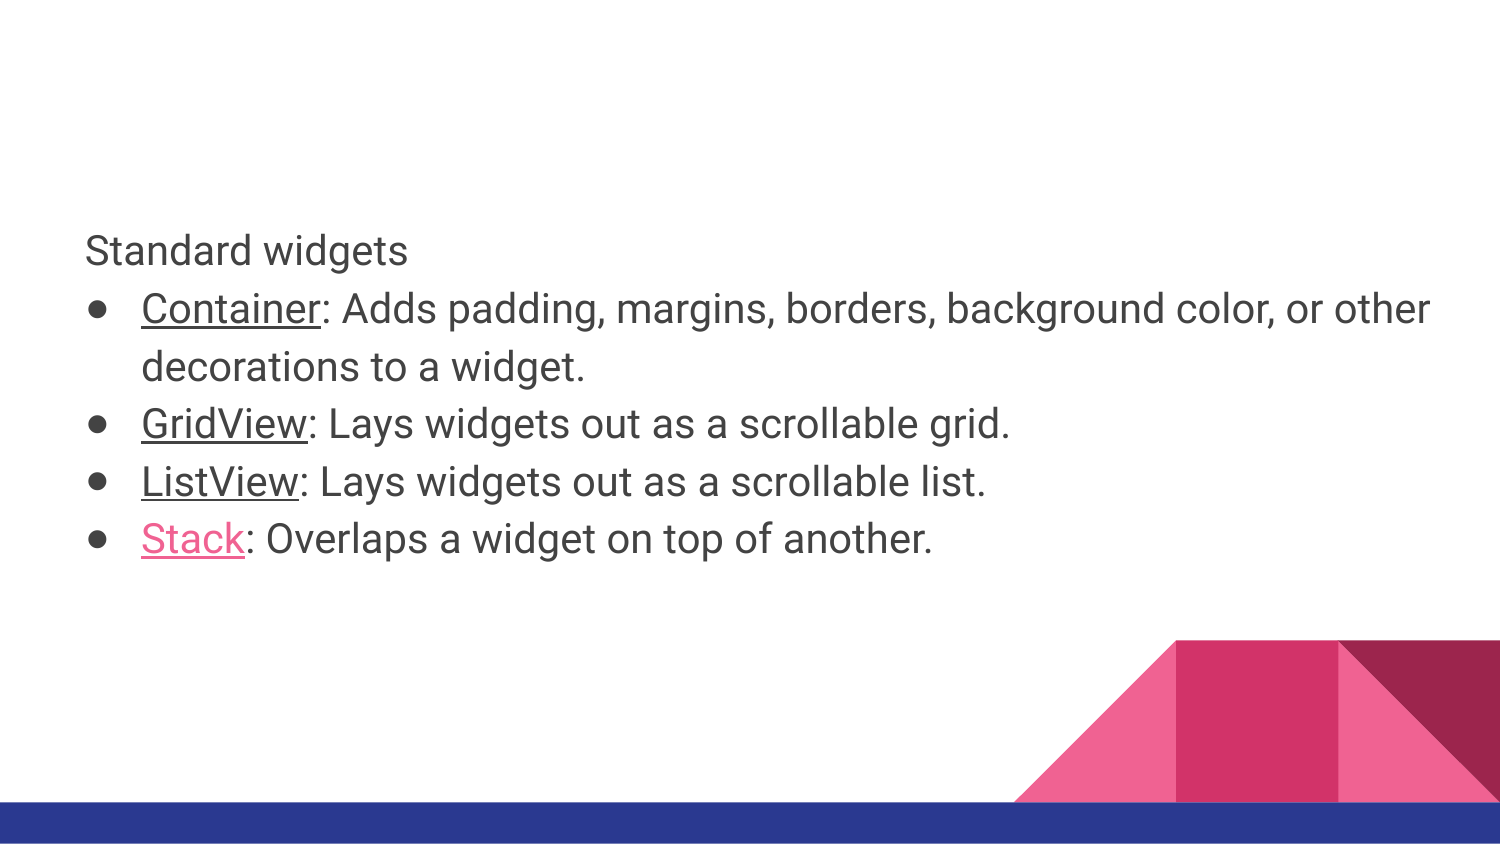

#
Standard widgets
Container: Adds padding, margins, borders, background color, or other decorations to a widget.
GridView: Lays widgets out as a scrollable grid.
ListView: Lays widgets out as a scrollable list.
Stack: Overlaps a widget on top of another.